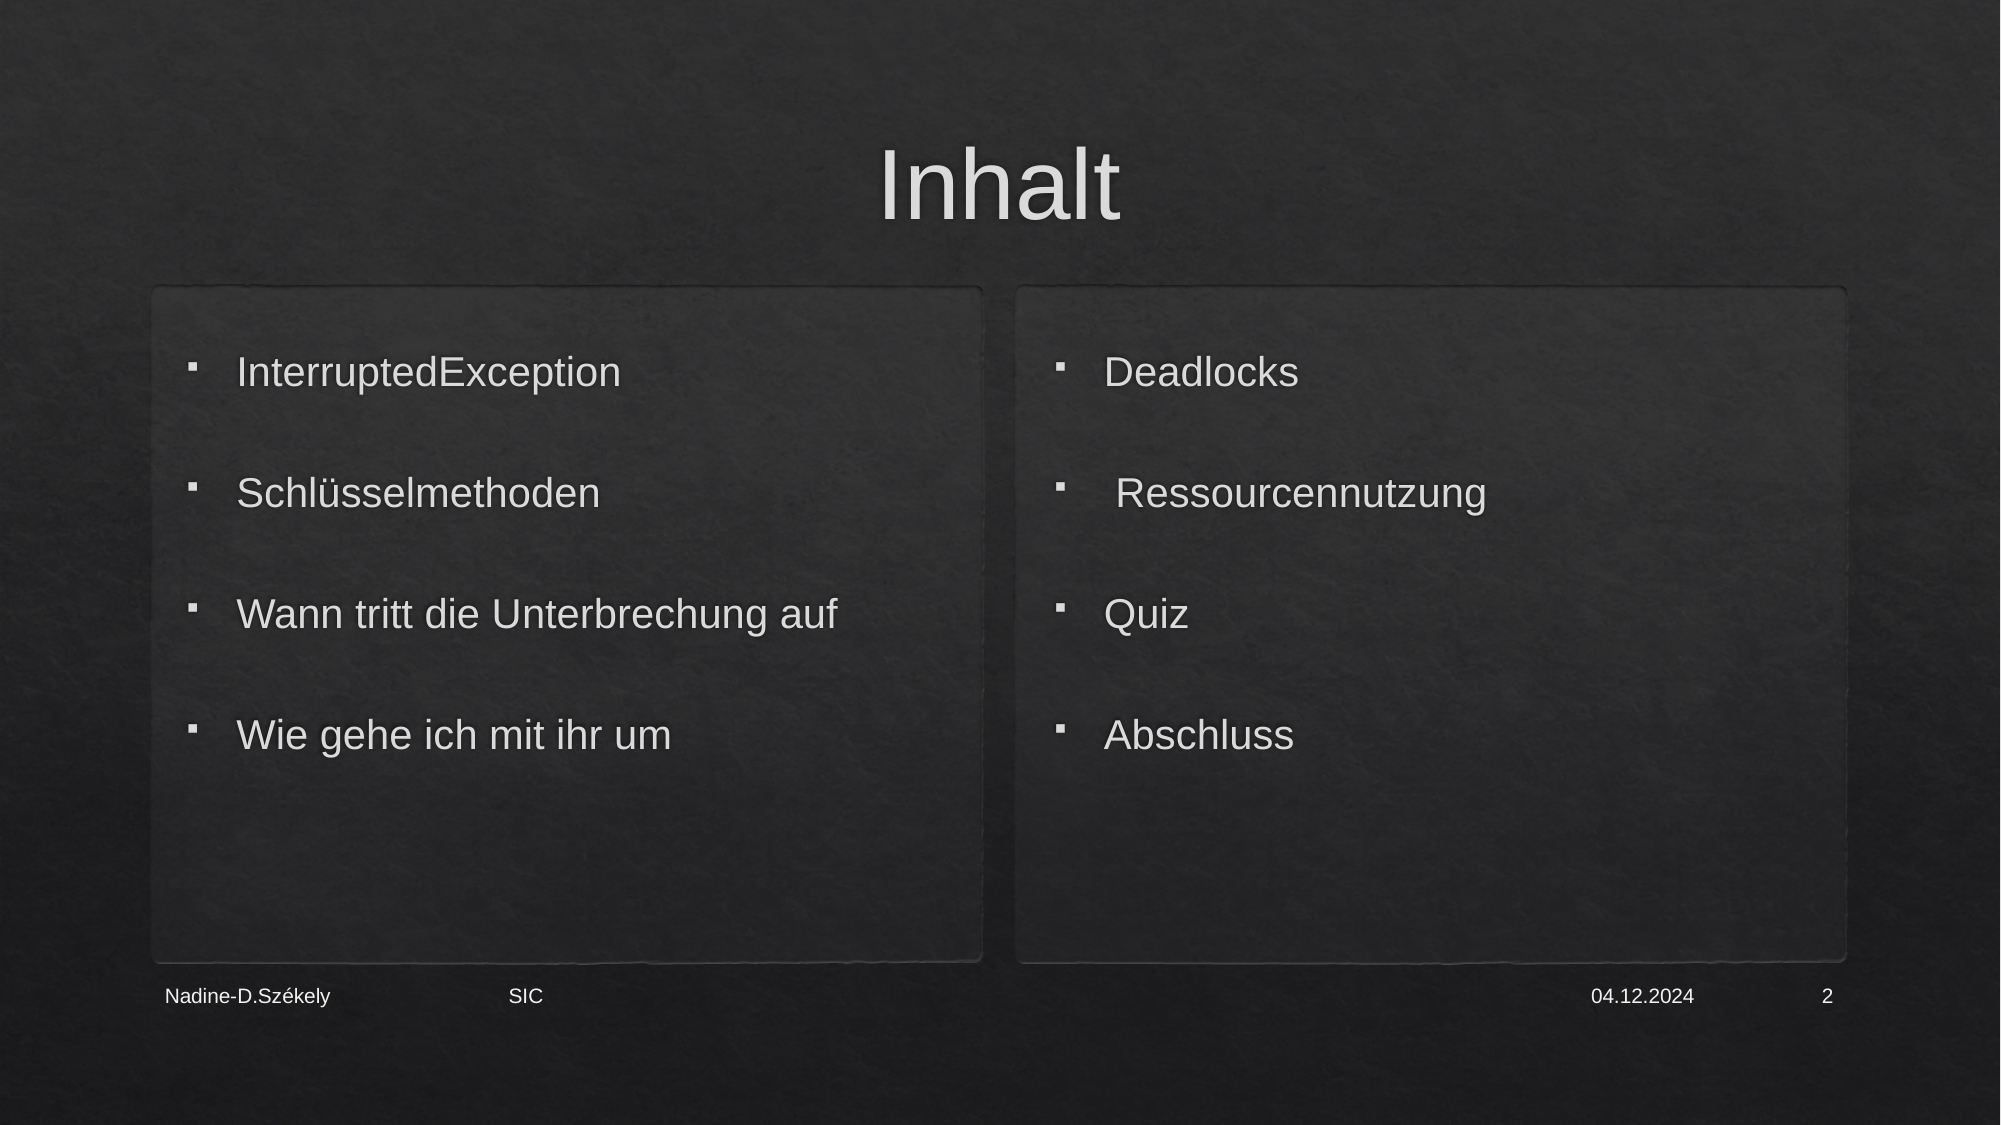

# Inhalt
InterruptedException
Schlüsselmethoden
Wann tritt die Unterbrechung auf
Wie gehe ich mit ihr um

Deadlocks
 Ressourcennutzung
Quiz
Abschluss

Nadine-D.Székely                               SIC
04.12.2024
2